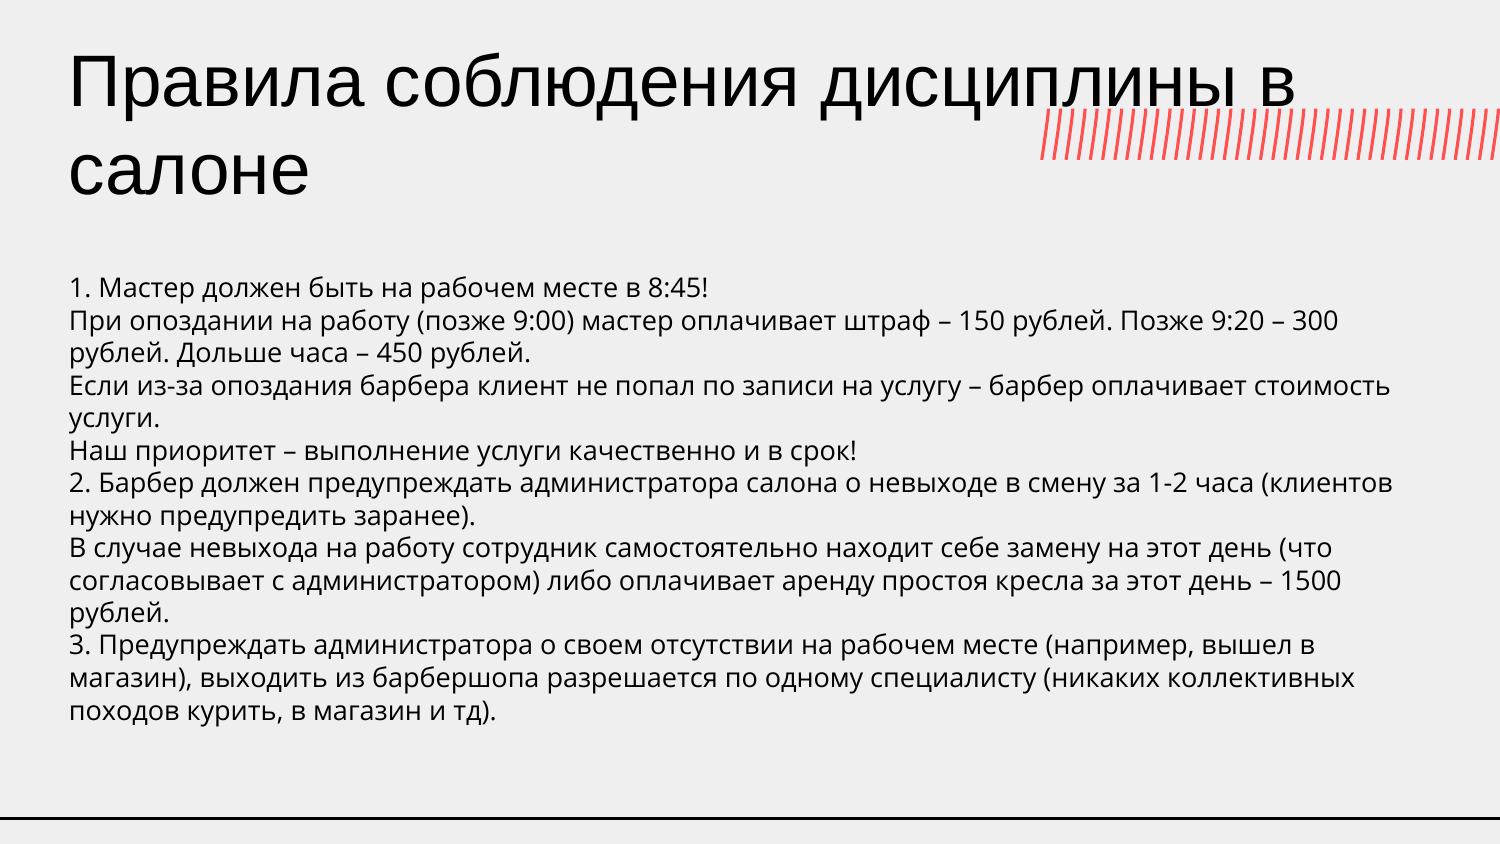

# Правила соблюдения дисциплины в салоне
1. Мастер должен быть на рабочем месте в 8:45!
При опоздании на работу (позже 9:00) мастер оплачивает штраф – 150 рублей. Позже 9:20 – 300 рублей. Дольше часа – 450 рублей.
Если из-за опоздания барбера клиент не попал по записи на услугу – барбер оплачивает стоимость услуги.
Наш приоритет – выполнение услуги качественно и в срок!
2. Барбер должен предупреждать администратора салона о невыходе в смену за 1-2 часа (клиентов нужно предупредить заранее).
В случае невыхода на работу сотрудник самостоятельно находит себе замену на этот день (что согласовывает с администратором) либо оплачивает аренду простоя кресла за этот день – 1500 рублей.
3. Предупреждать администратора о своем отсутствии на рабочем месте (например, вышел в магазин), выходить из барбершопа разрешается по одному специалисту (никаких коллективных походов курить, в магазин и тд).